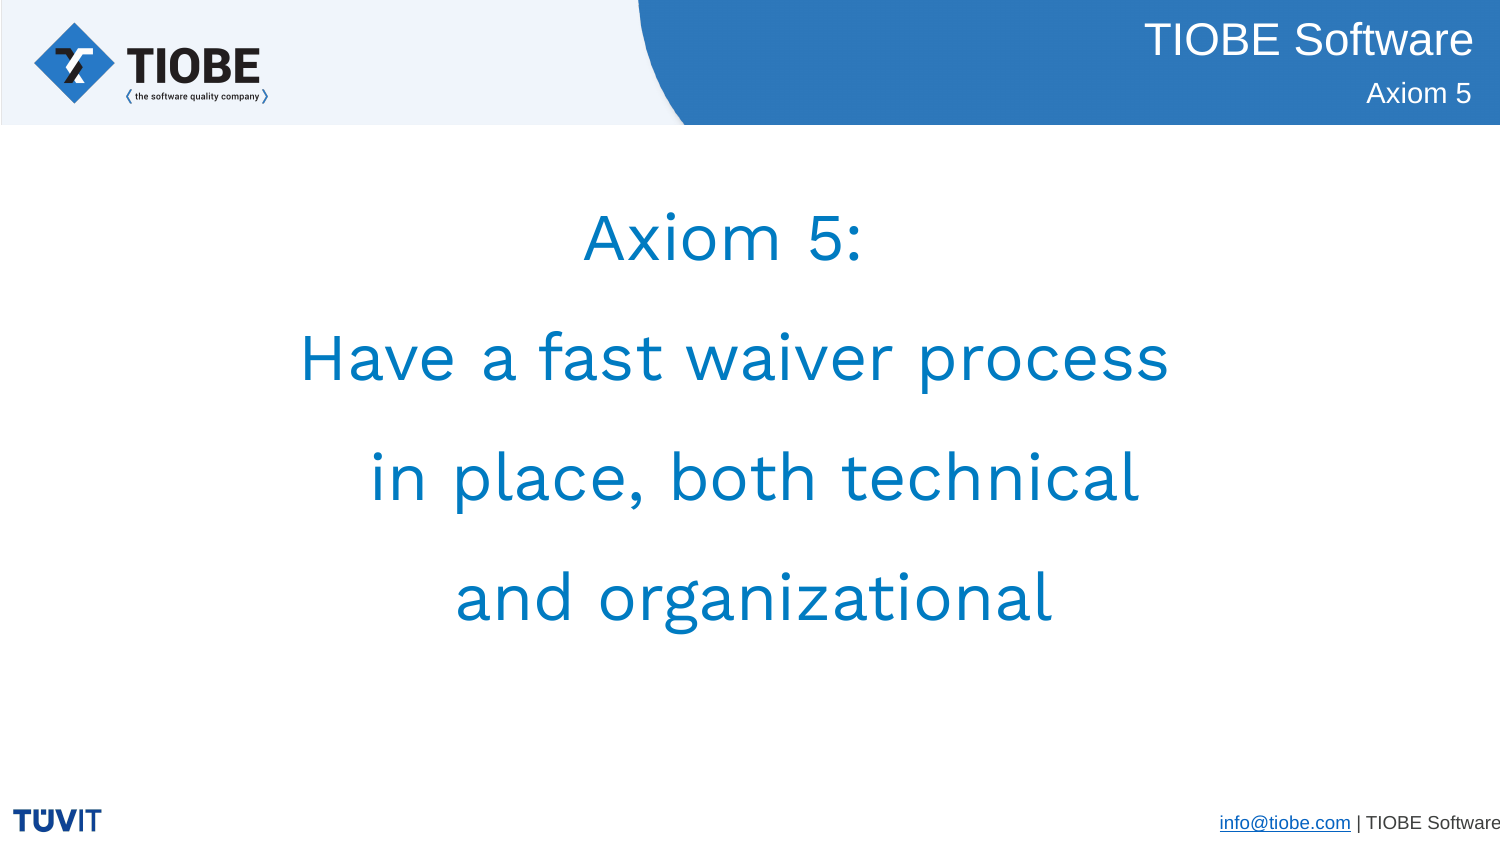

# Axiom 5
Axiom 5:
Have a fast waiver process in place, both technical and organizational